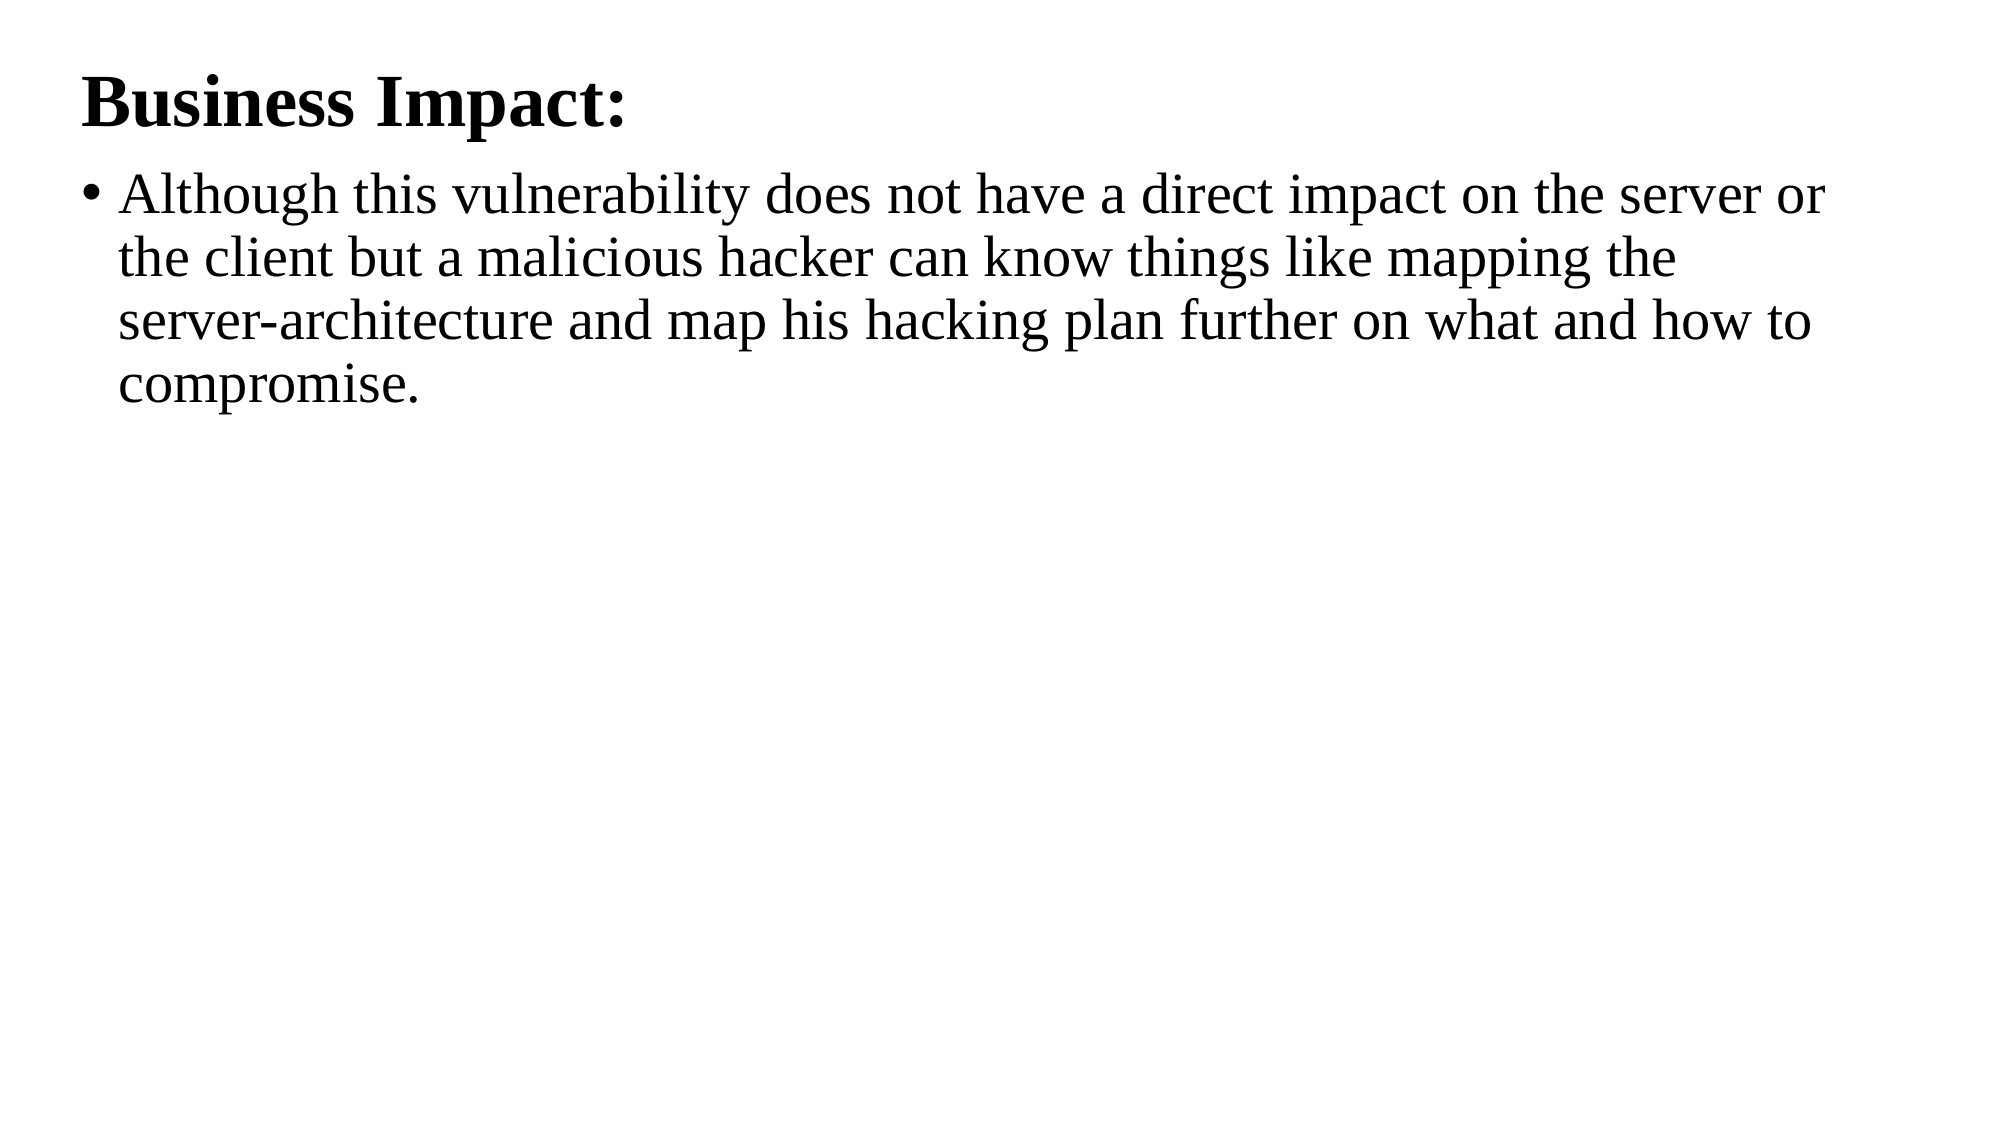

Business Impact:
Although this vulnerability does not have a direct impact on the server or the client but a malicious hacker can know things like mapping the server-architecture and map his hacking plan further on what and how to compromise.